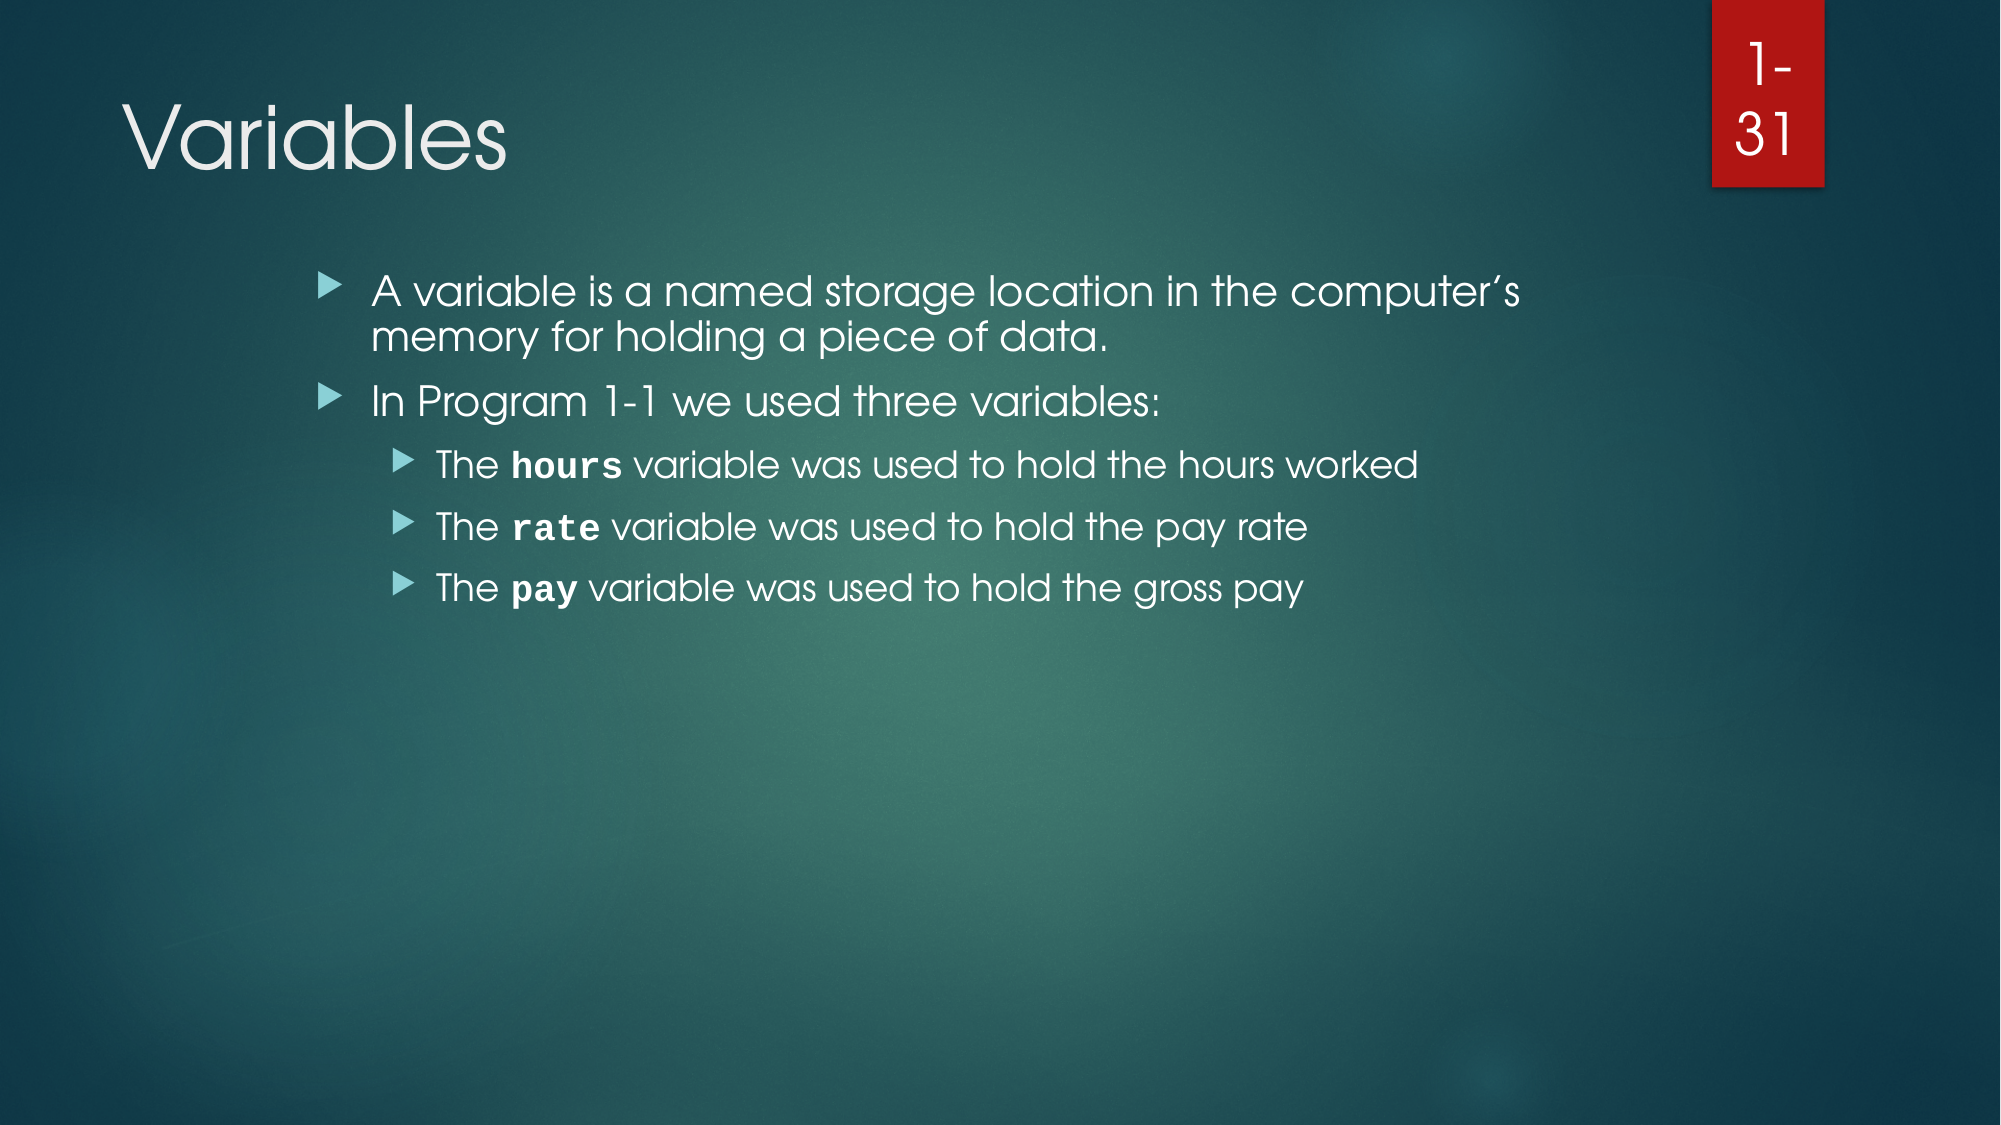

1-31
# Variables
A variable is a named storage location in the computer’s memory for holding a piece of data.
In Program 1-1 we used three variables:
The hours variable was used to hold the hours worked
The rate variable was used to hold the pay rate
The pay variable was used to hold the gross pay